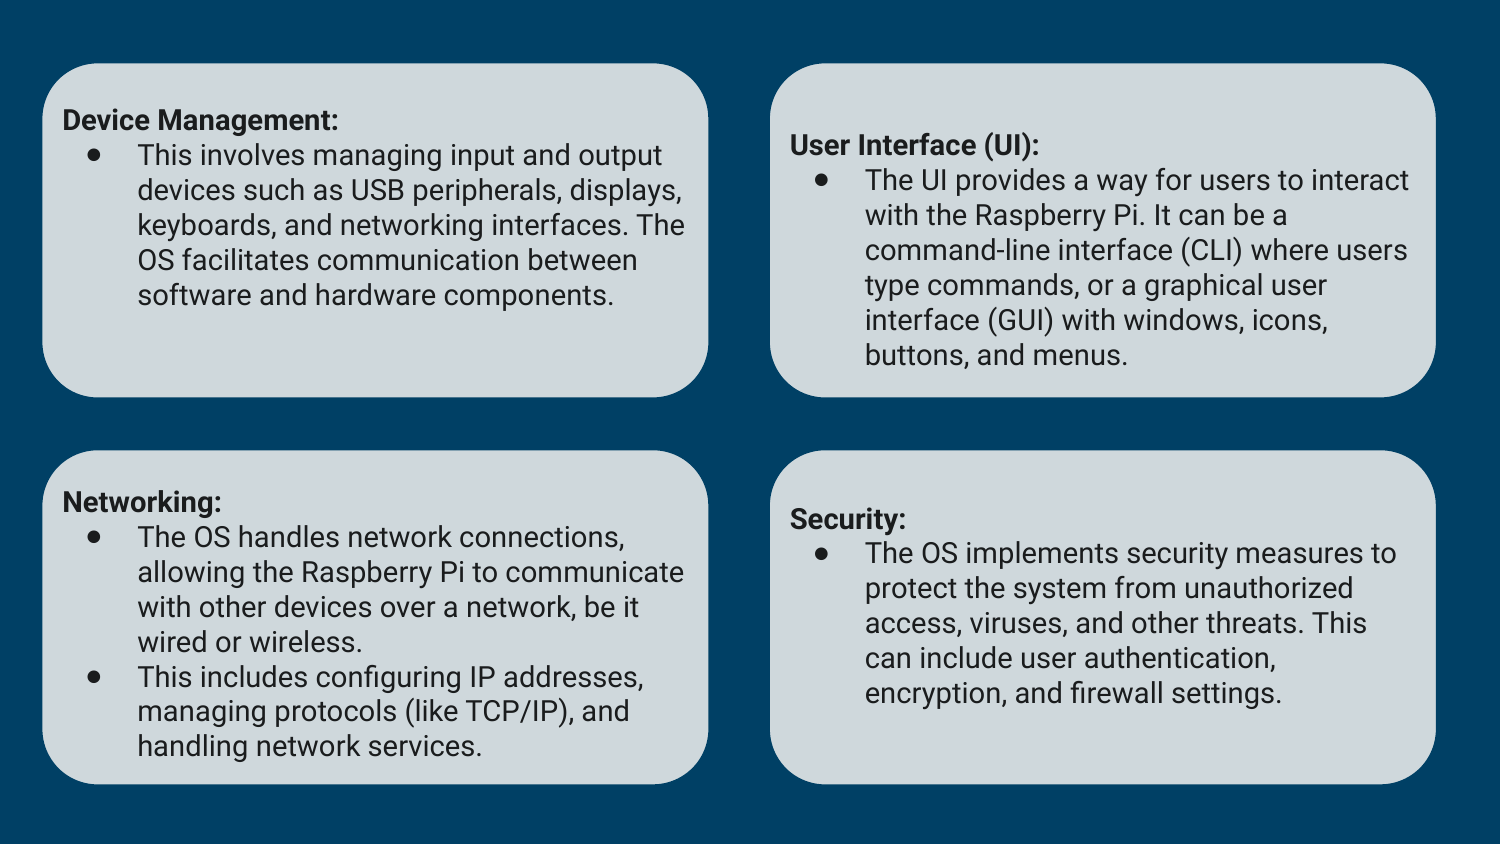

Device Management:
This involves managing input and output devices such as USB peripherals, displays, keyboards, and networking interfaces. The OS facilitates communication between software and hardware components.
User Interface (UI):
The UI provides a way for users to interact with the Raspberry Pi. It can be a command-line interface (CLI) where users type commands, or a graphical user interface (GUI) with windows, icons, buttons, and menus.

Networking:
The OS handles network connections, allowing the Raspberry Pi to communicate with other devices over a network, be it wired or wireless.
This includes configuring IP addresses, managing protocols (like TCP/IP), and handling network services.

Security:
The OS implements security measures to protect the system from unauthorized access, viruses, and other threats. This can include user authentication, encryption, and firewall settings.